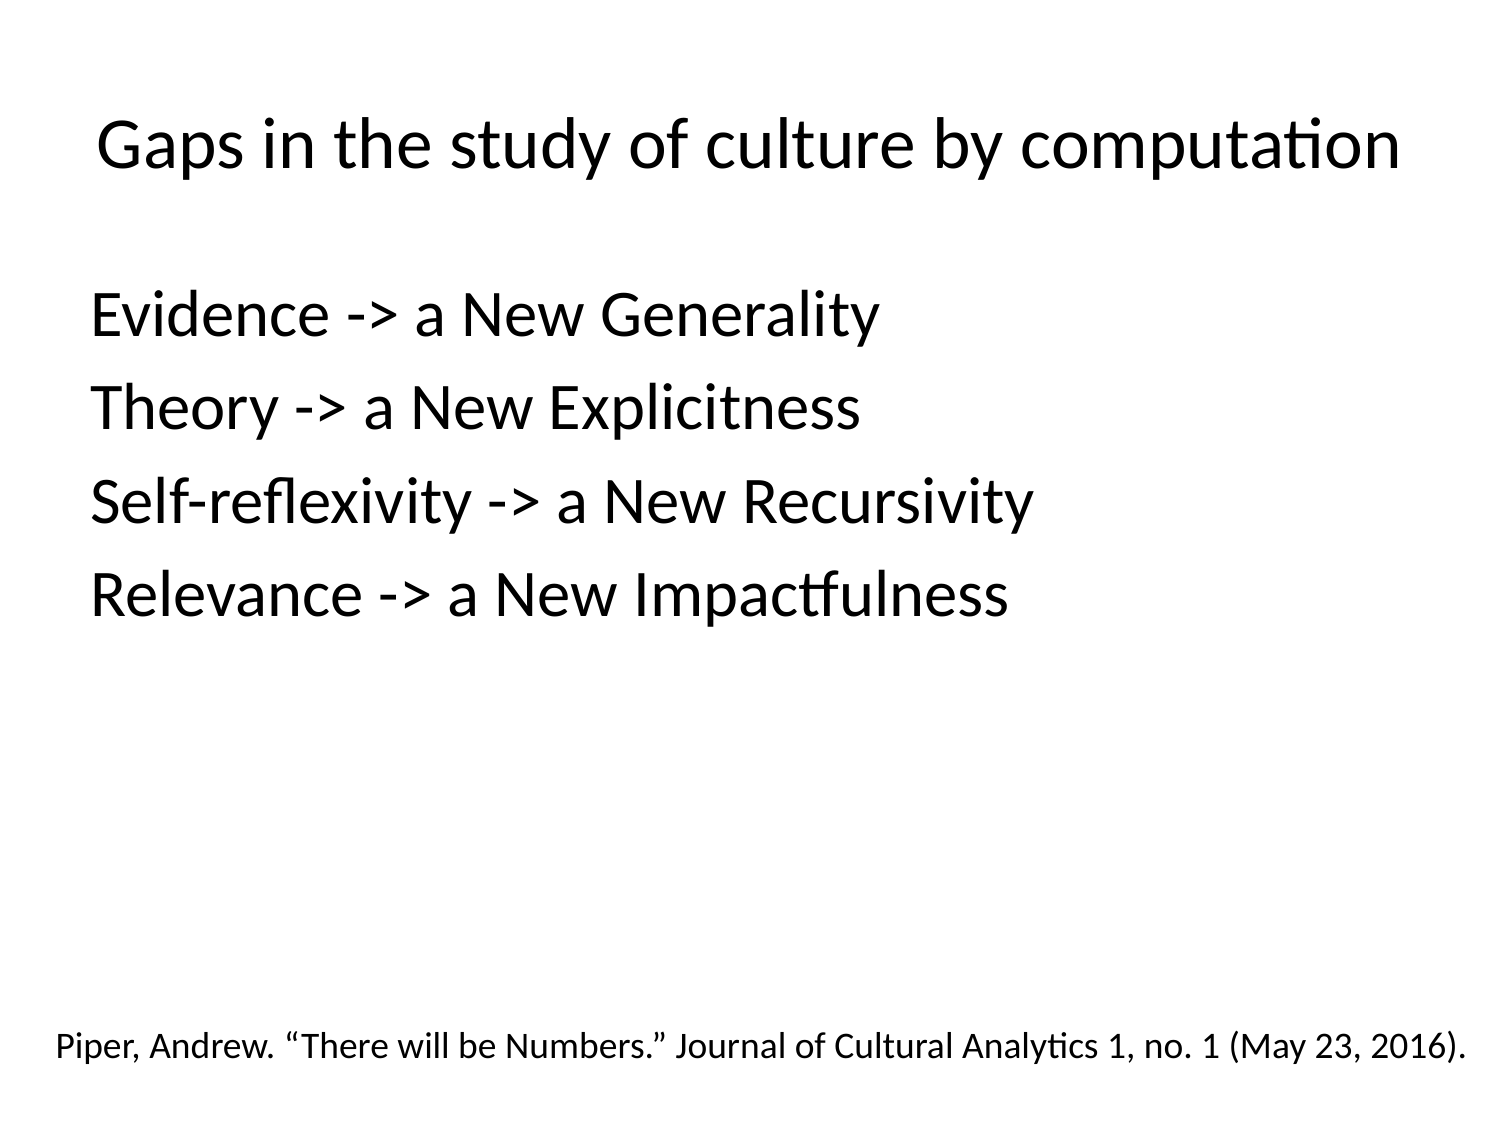

# Gaps in the study of culture by computation
Evidence -> a New Generality
Theory -> a New Explicitness
Self-reflexivity -> a New Recursivity
Relevance -> a New Impactfulness
Piper, Andrew. “There will be Numbers.” Journal of Cultural Analytics 1, no. 1 (May 23, 2016).